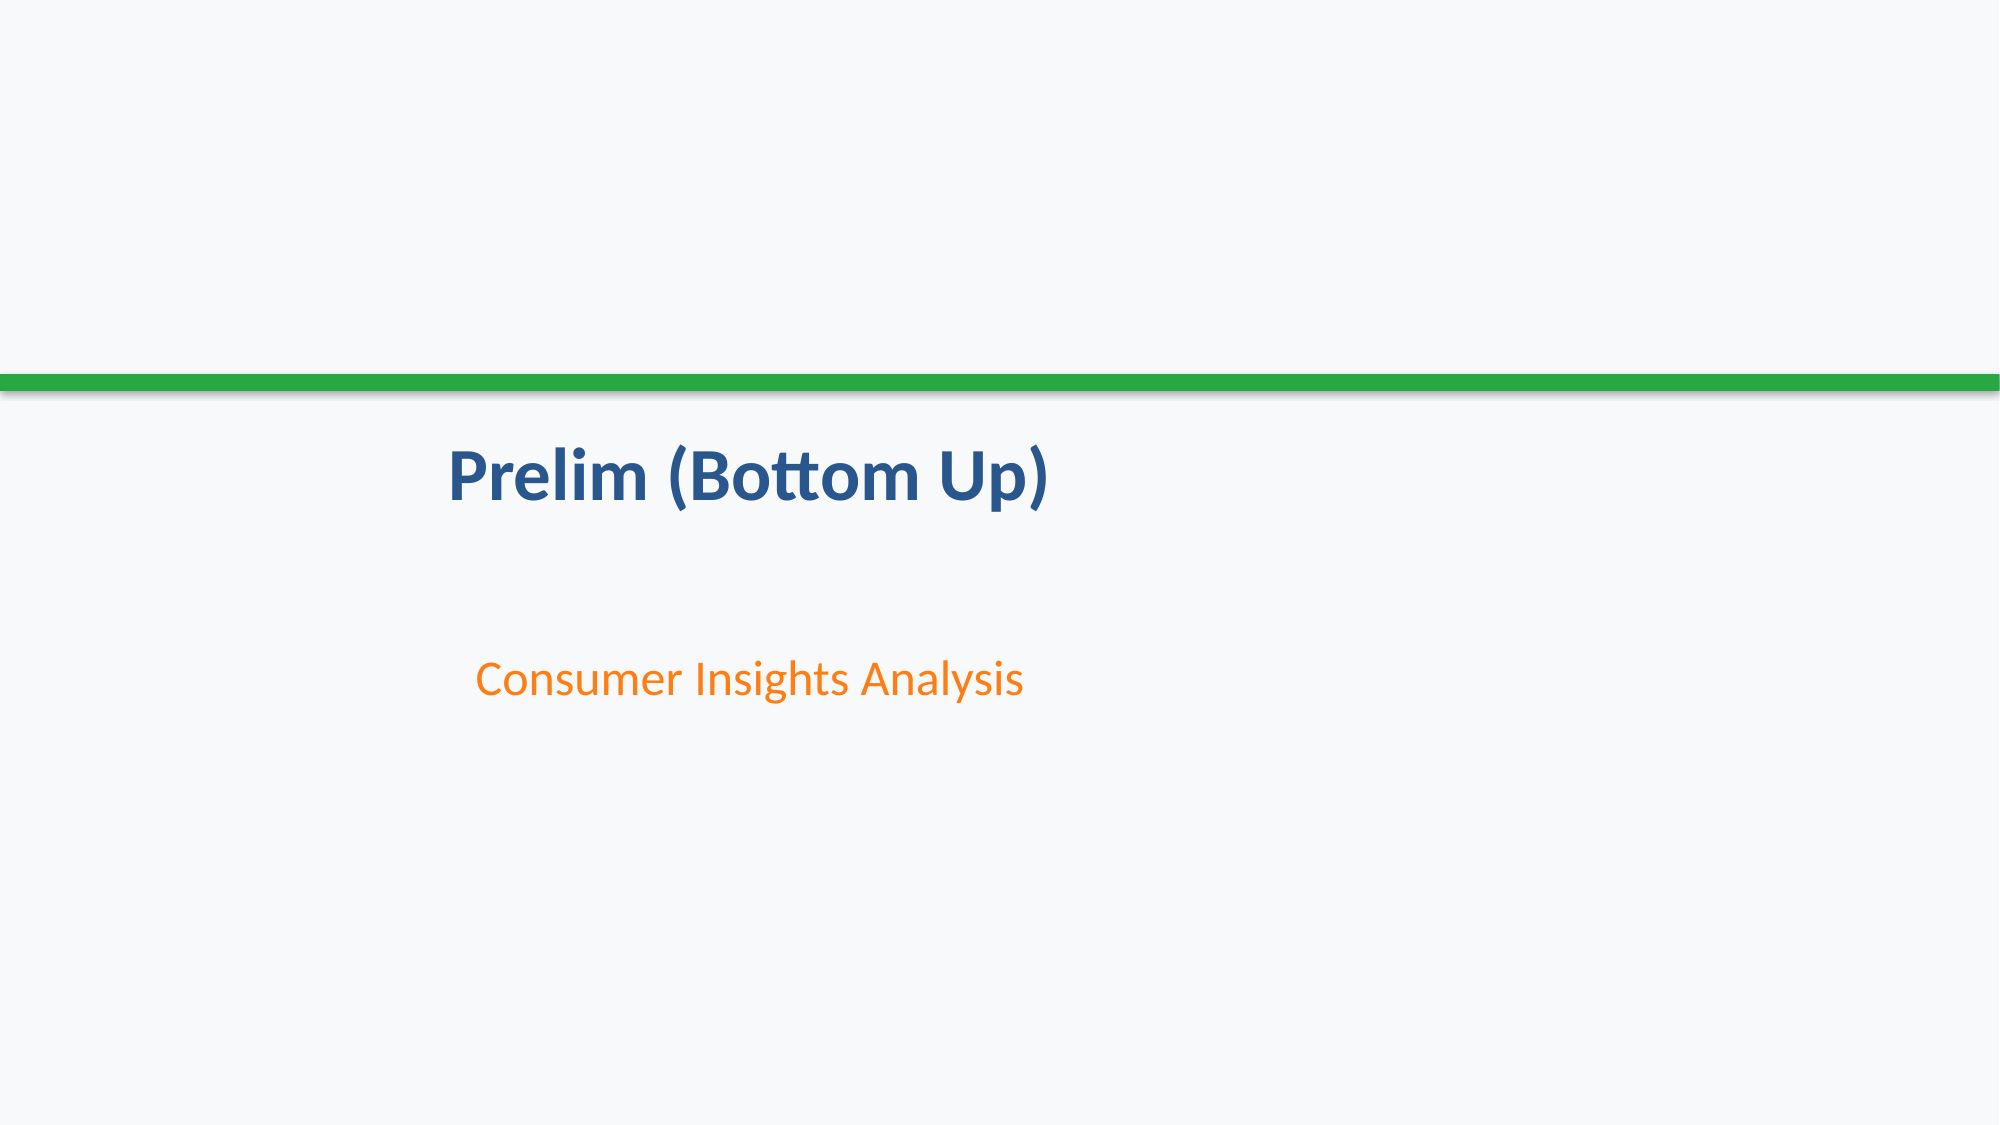

# Prelim (Bottom Up)

Consumer Insights Analysis